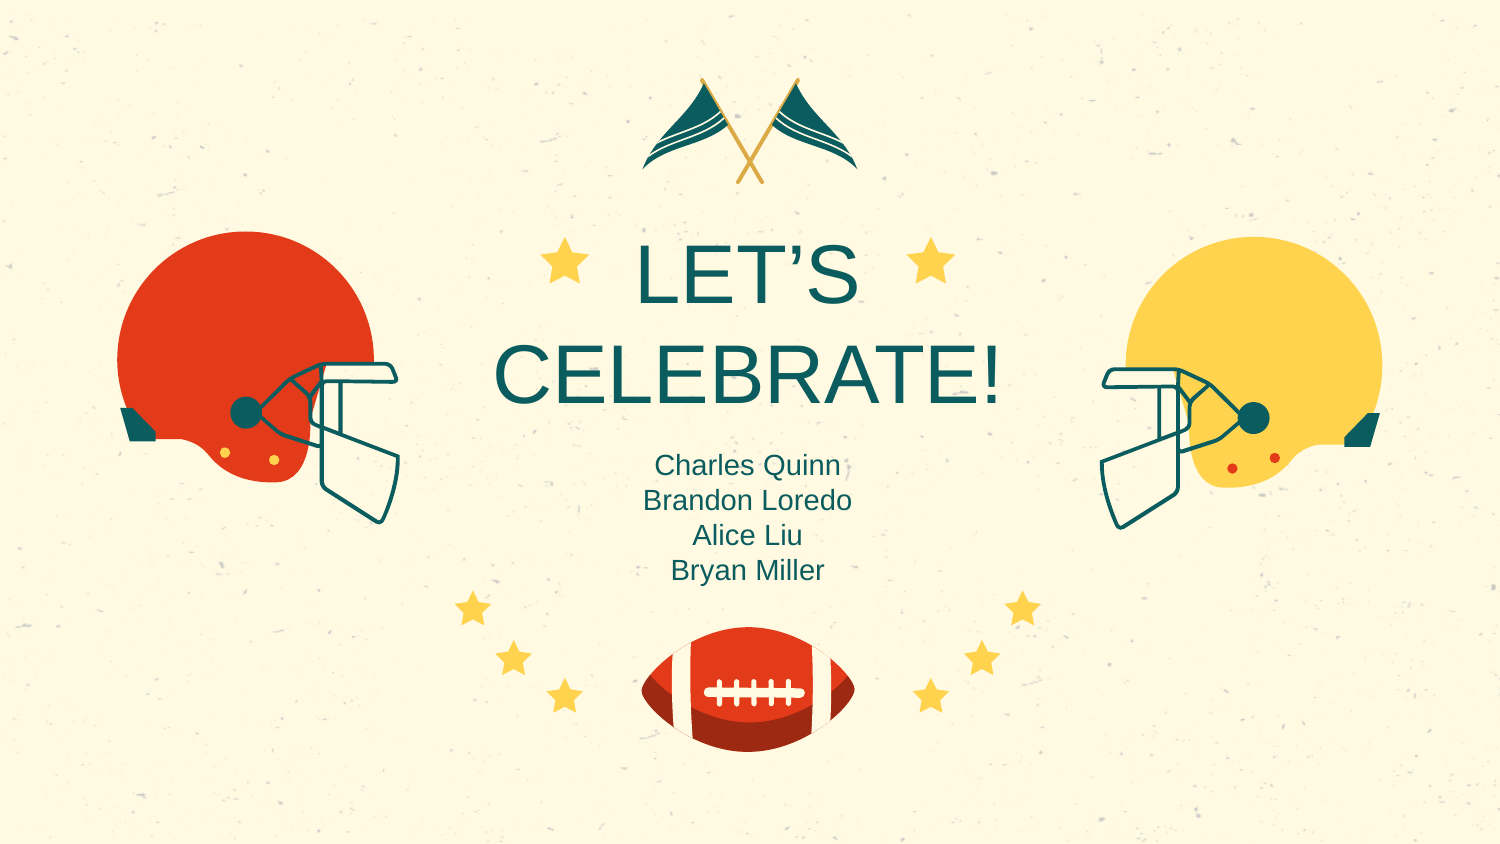

# LET’S CELEBRATE!

Charles Quinn
Brandon Loredo
Alice Liu
Bryan Miller